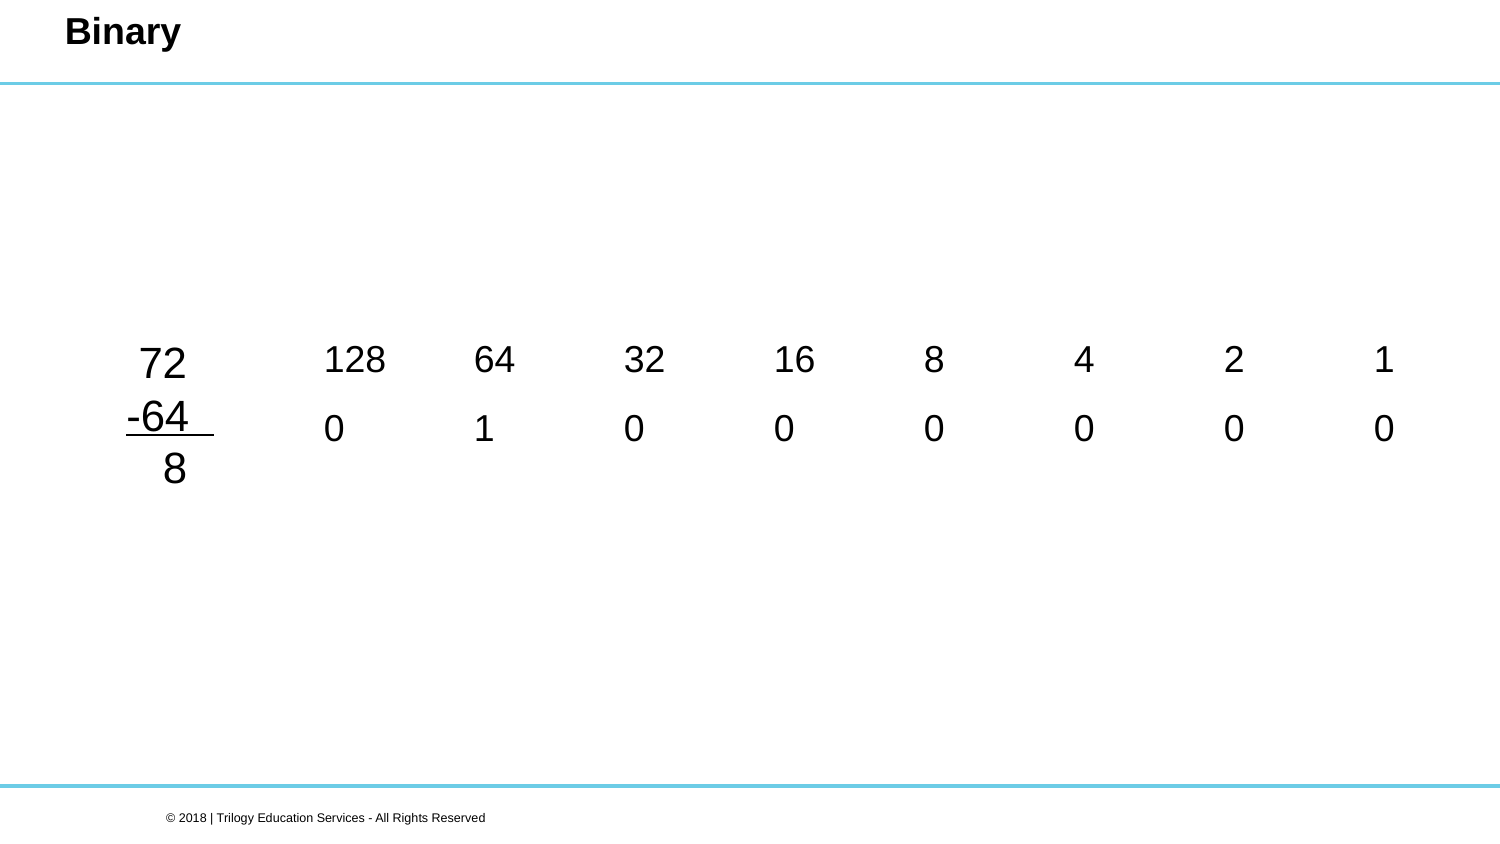

# Binary
 72
-64
   8

128	64	32	16	8	4	2	1
0	1	0	0	0	0	0	0